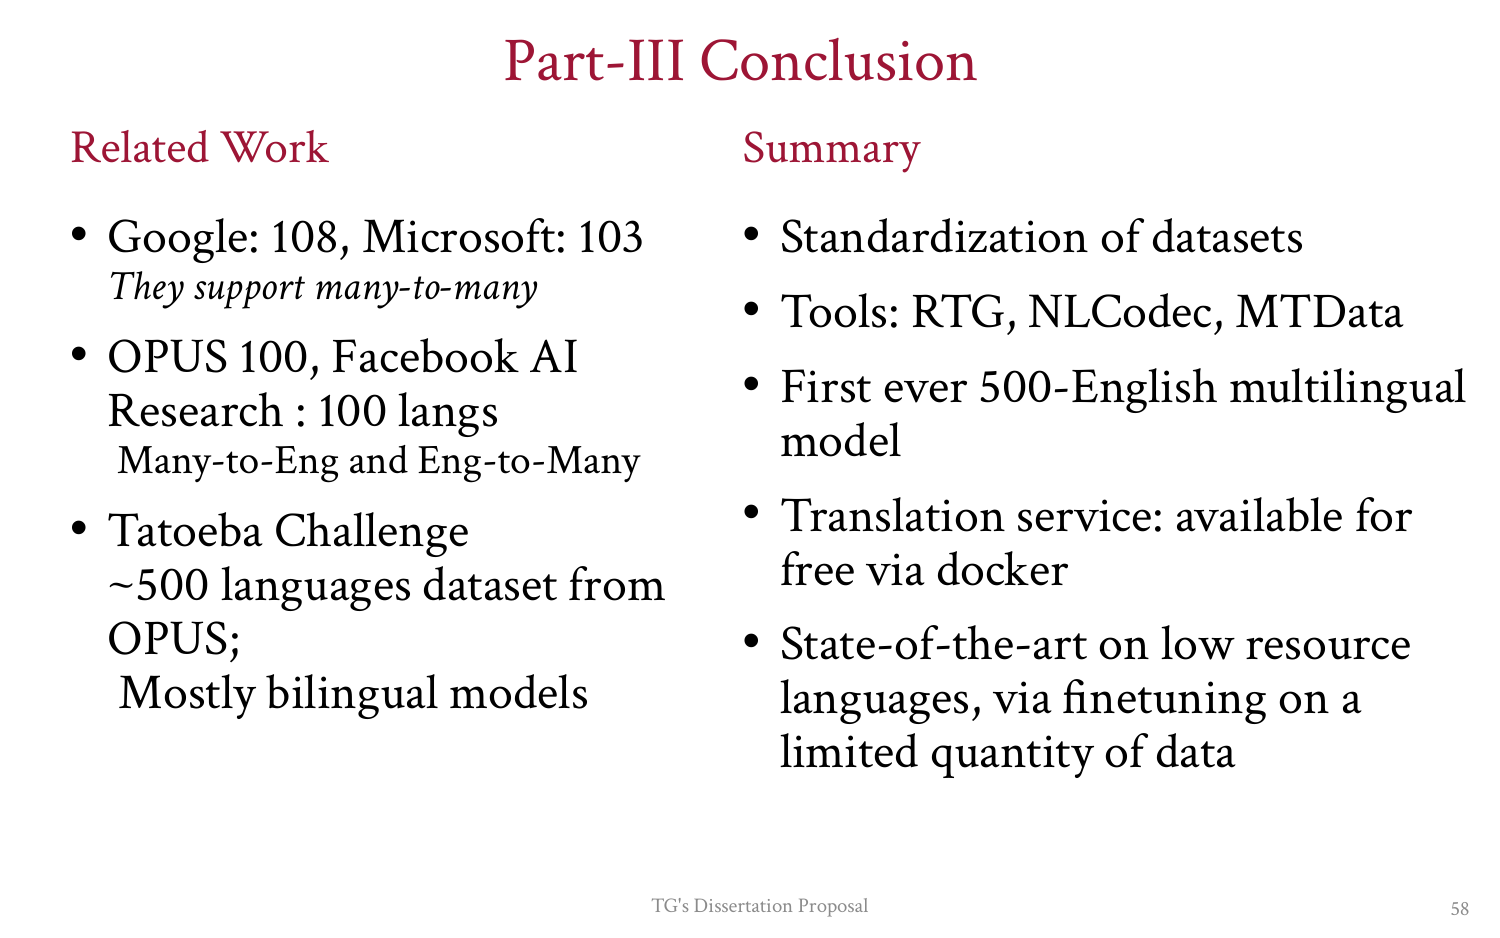

# Part-III Conclusion
Related Work
Summary
Google: 108, Microsoft: 103
They support many-to-many
OPUS 100, Facebook AI Research : 100 langs
 Many-to-Eng and Eng-to-Many
Tatoeba Challenge
~500 languages dataset from OPUS;
 Mostly bilingual models
Standardization of datasets
Tools: RTG, NLCodec, MTData
First ever 500-English multilingual model
Translation service: available for free via docker
State-of-the-art on low resource languages, via finetuning on a limited quantity of data

TG's Dissertation Proposal
58